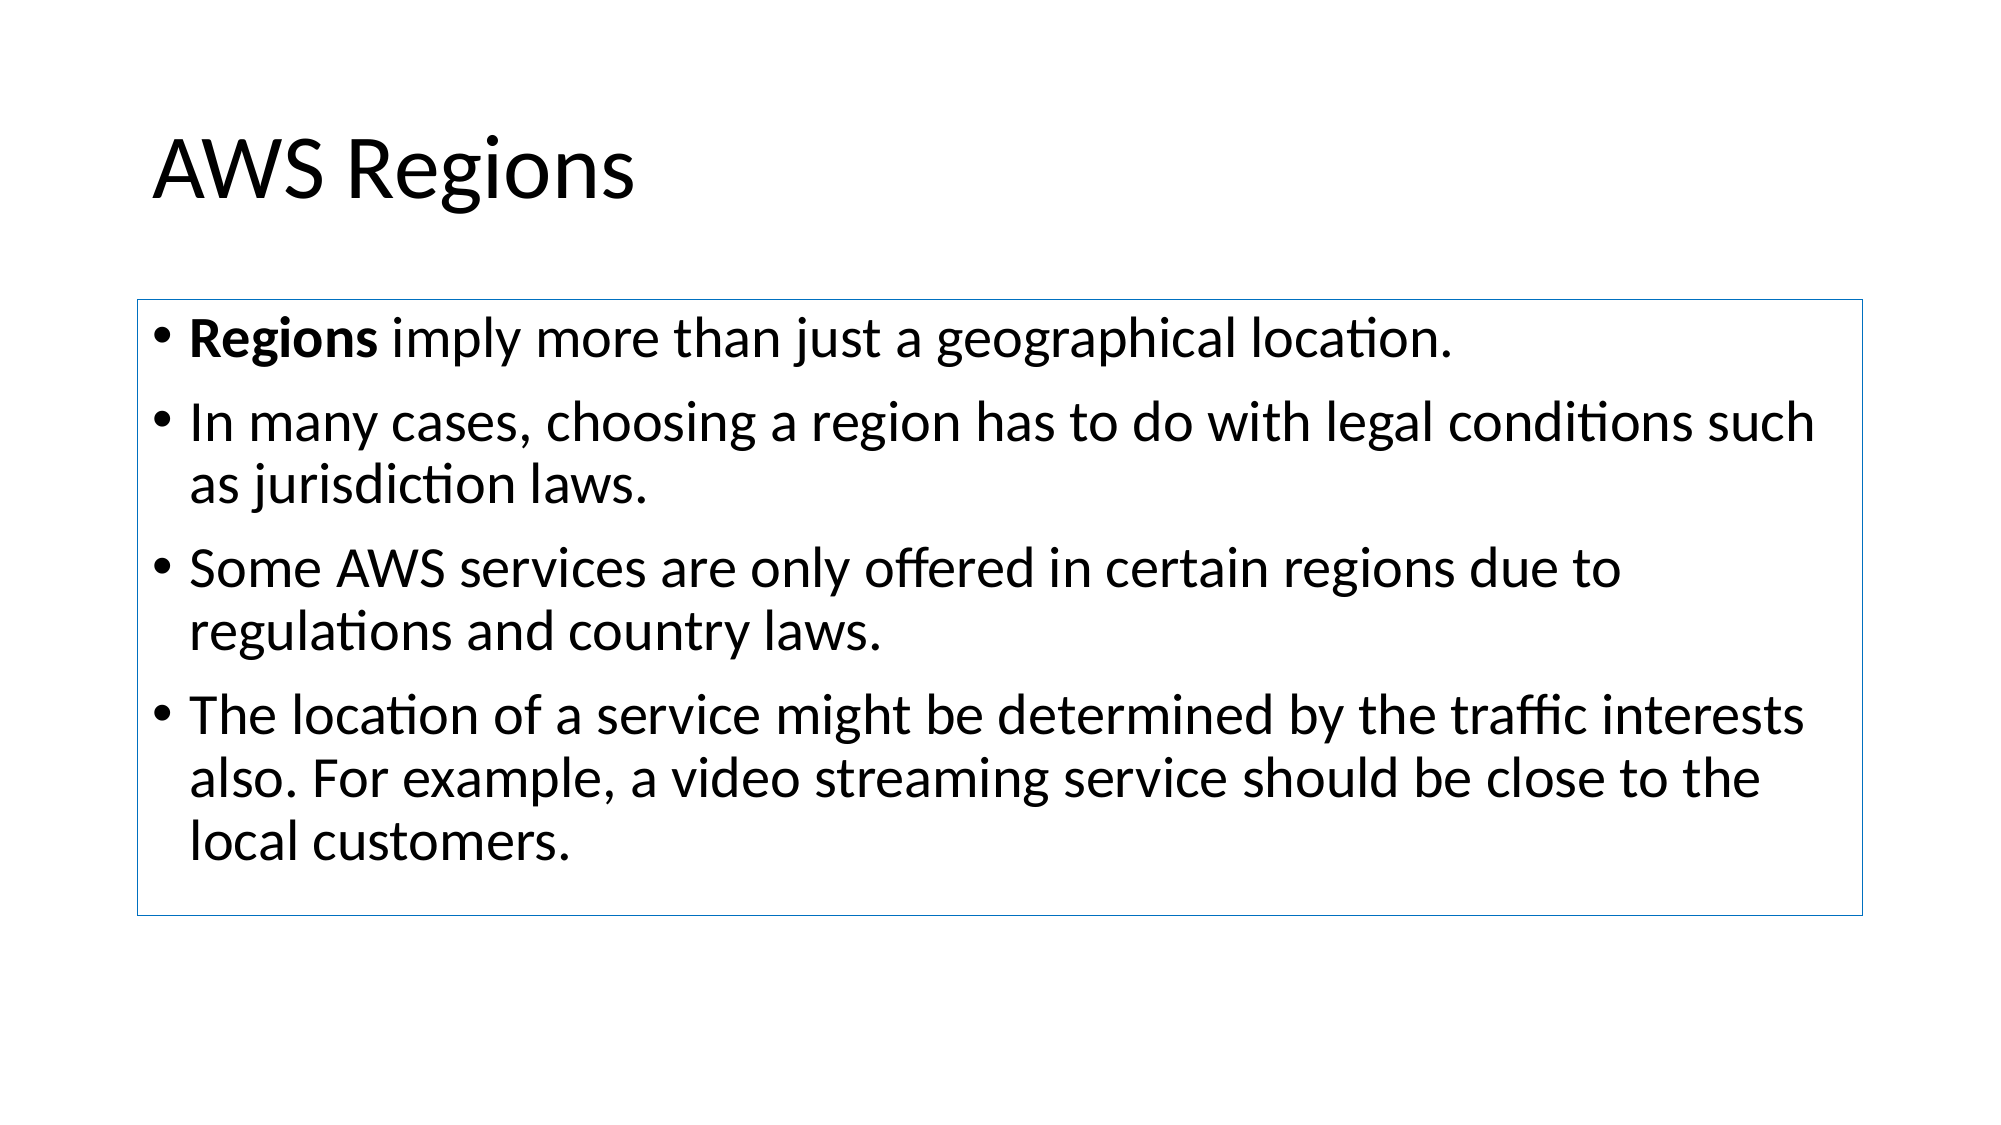

# AWS Regions
Regions imply more than just a geographical location.
In many cases, choosing a region has to do with legal conditions such as jurisdiction laws.
Some AWS services are only offered in certain regions due to regulations and country laws.
The location of a service might be determined by the traffic interests also. For example, a video streaming service should be close to the local customers.